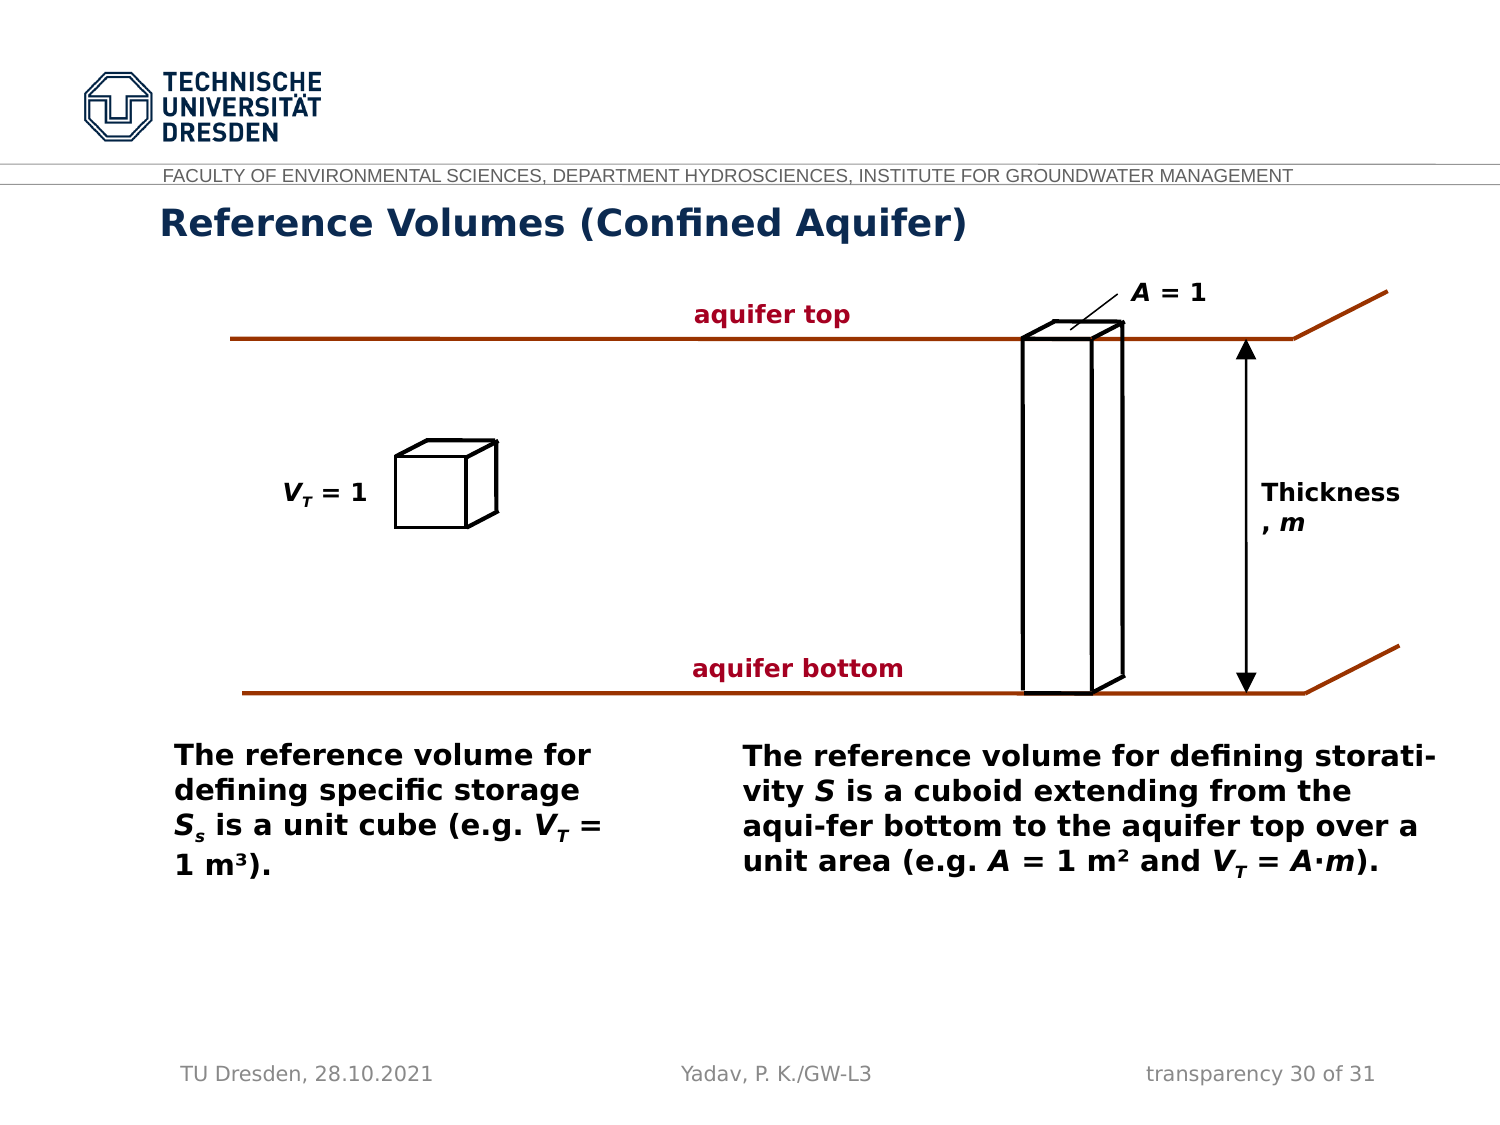

Reference Volumes (Confined Aquifer)
A = 1

aquifer top

VT = 1
Thickness, m
aquifer bottom

The reference volume for defining specific storage Ss is a unit cube (e.g. VT = 1 m³).
The reference volume for defining storati-vity S is a cuboid extending from the aqui-fer bottom to the aquifer top over a unit area (e.g. A = 1 m² and VT = A·m).